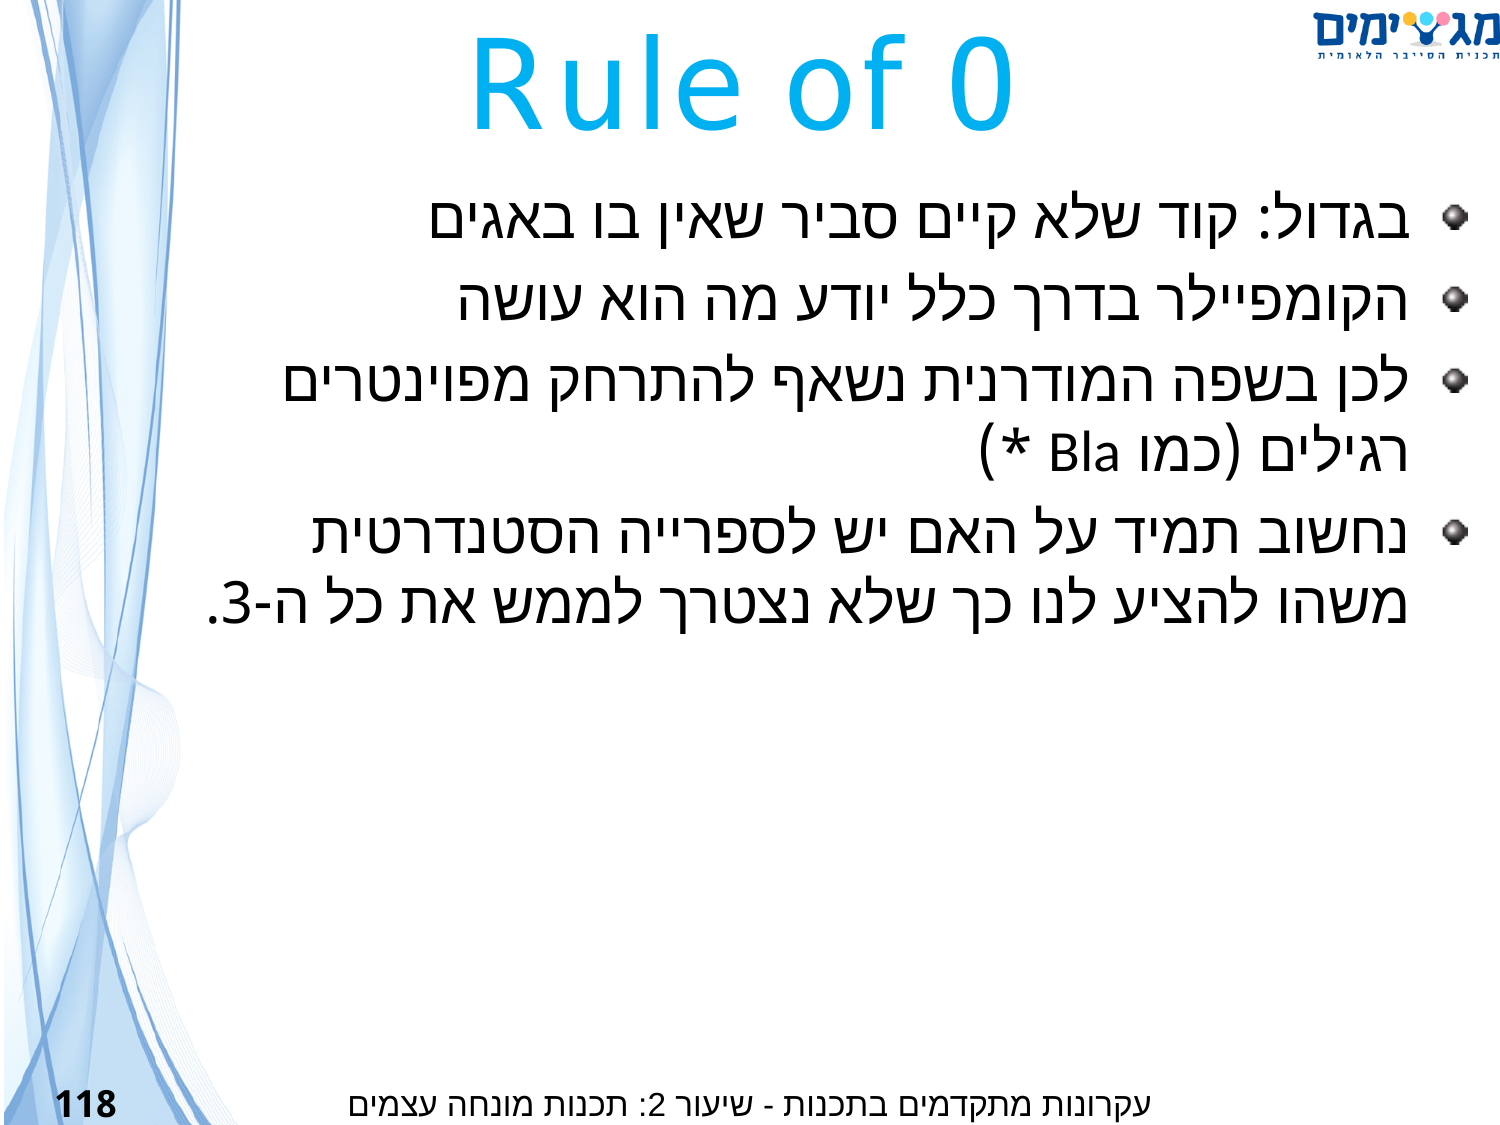

Rule of 0
בגדול: קוד שלא קיים סביר שאין בו באגים
הקומפיילר בדרך כלל יודע מה הוא עושה
לכן בשפה המודרנית נשאף להתרחק מפוינטרים רגילים (כמו Bla *)
נחשוב תמיד על האם יש לספרייה הסטנדרטית משהו להציע לנו כך שלא נצטרך לממש את כל ה-3.